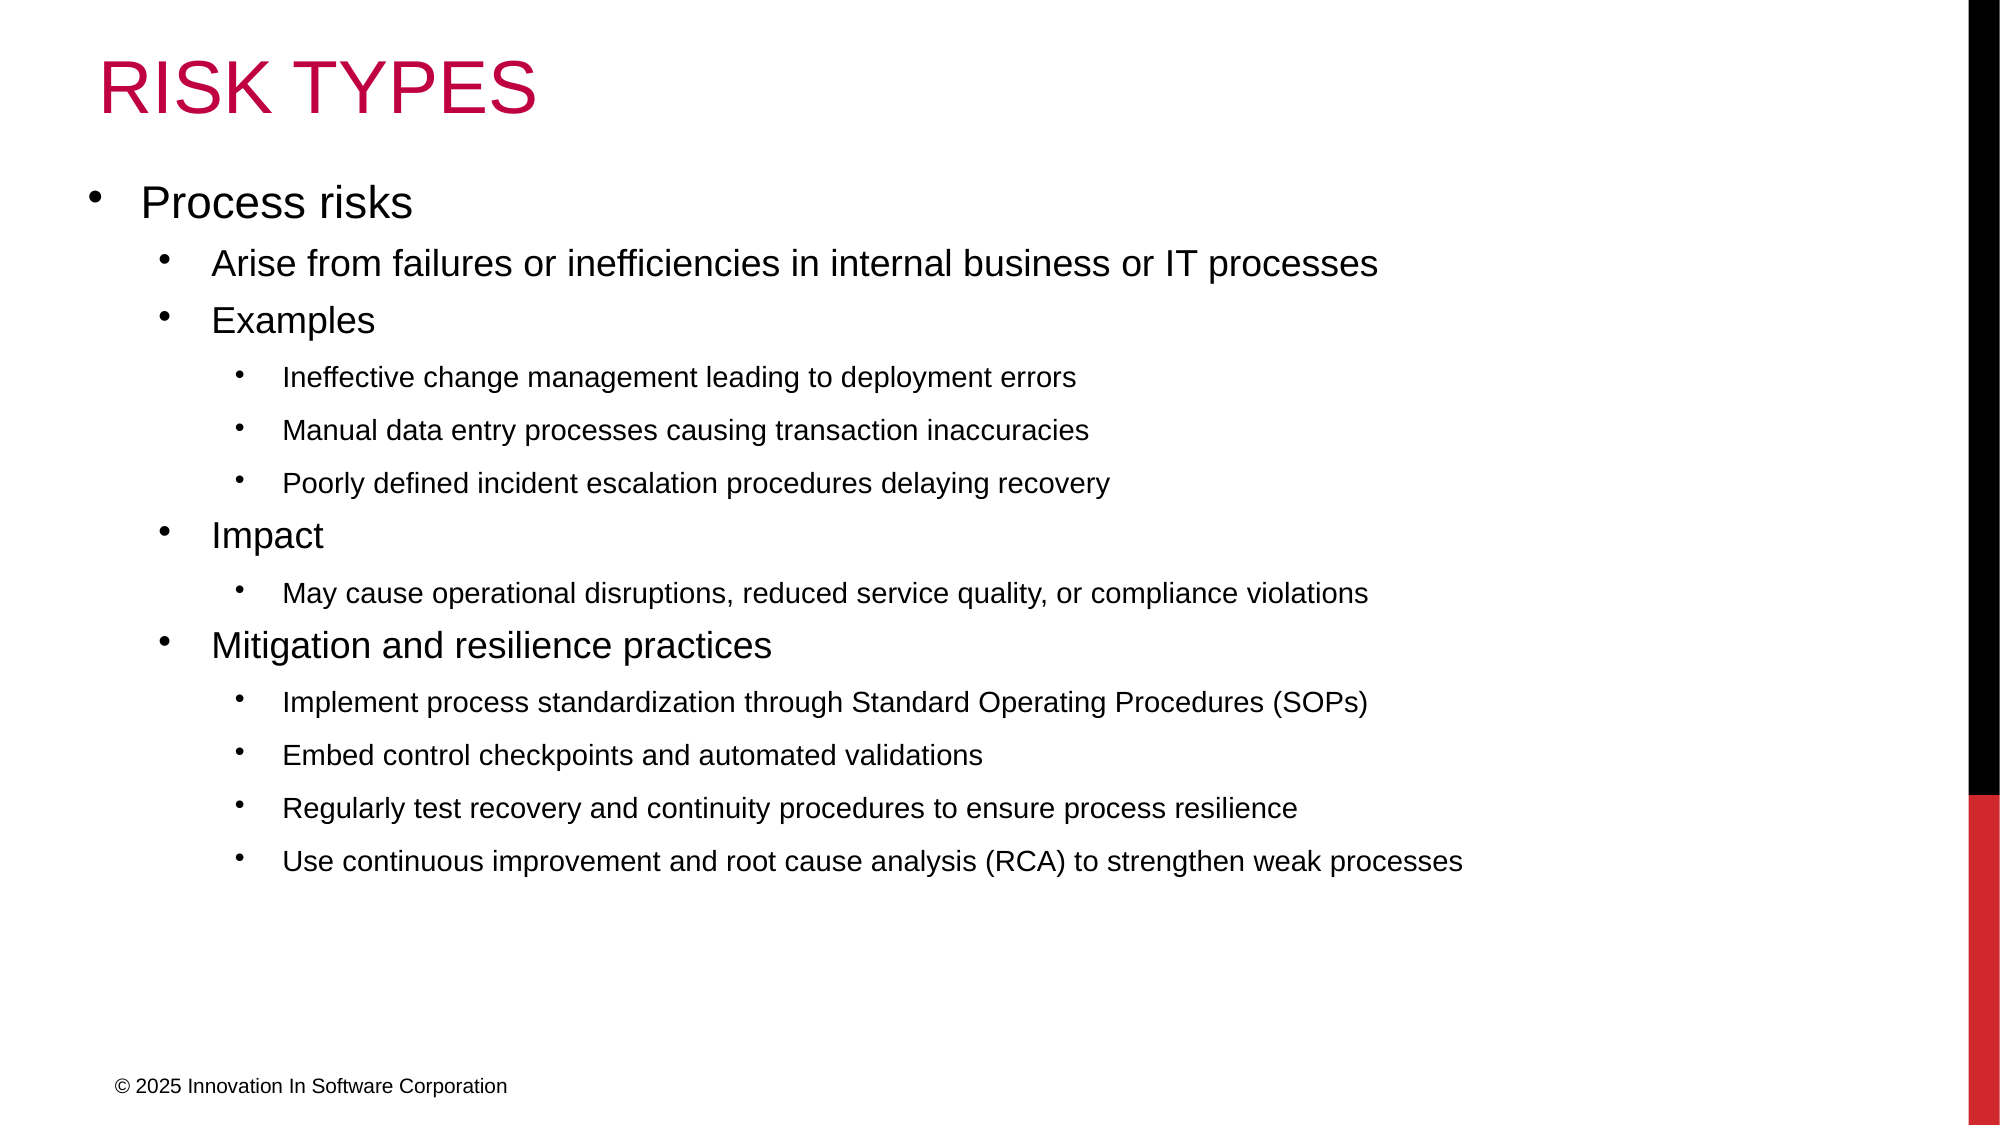

# Risk types
Process risks
Arise from failures or inefficiencies in internal business or IT processes
Examples
Ineffective change management leading to deployment errors
Manual data entry processes causing transaction inaccuracies
Poorly defined incident escalation procedures delaying recovery
Impact
May cause operational disruptions, reduced service quality, or compliance violations
Mitigation and resilience practices
Implement process standardization through Standard Operating Procedures (SOPs)
Embed control checkpoints and automated validations
Regularly test recovery and continuity procedures to ensure process resilience
Use continuous improvement and root cause analysis (RCA) to strengthen weak processes
© 2025 Innovation In Software Corporation